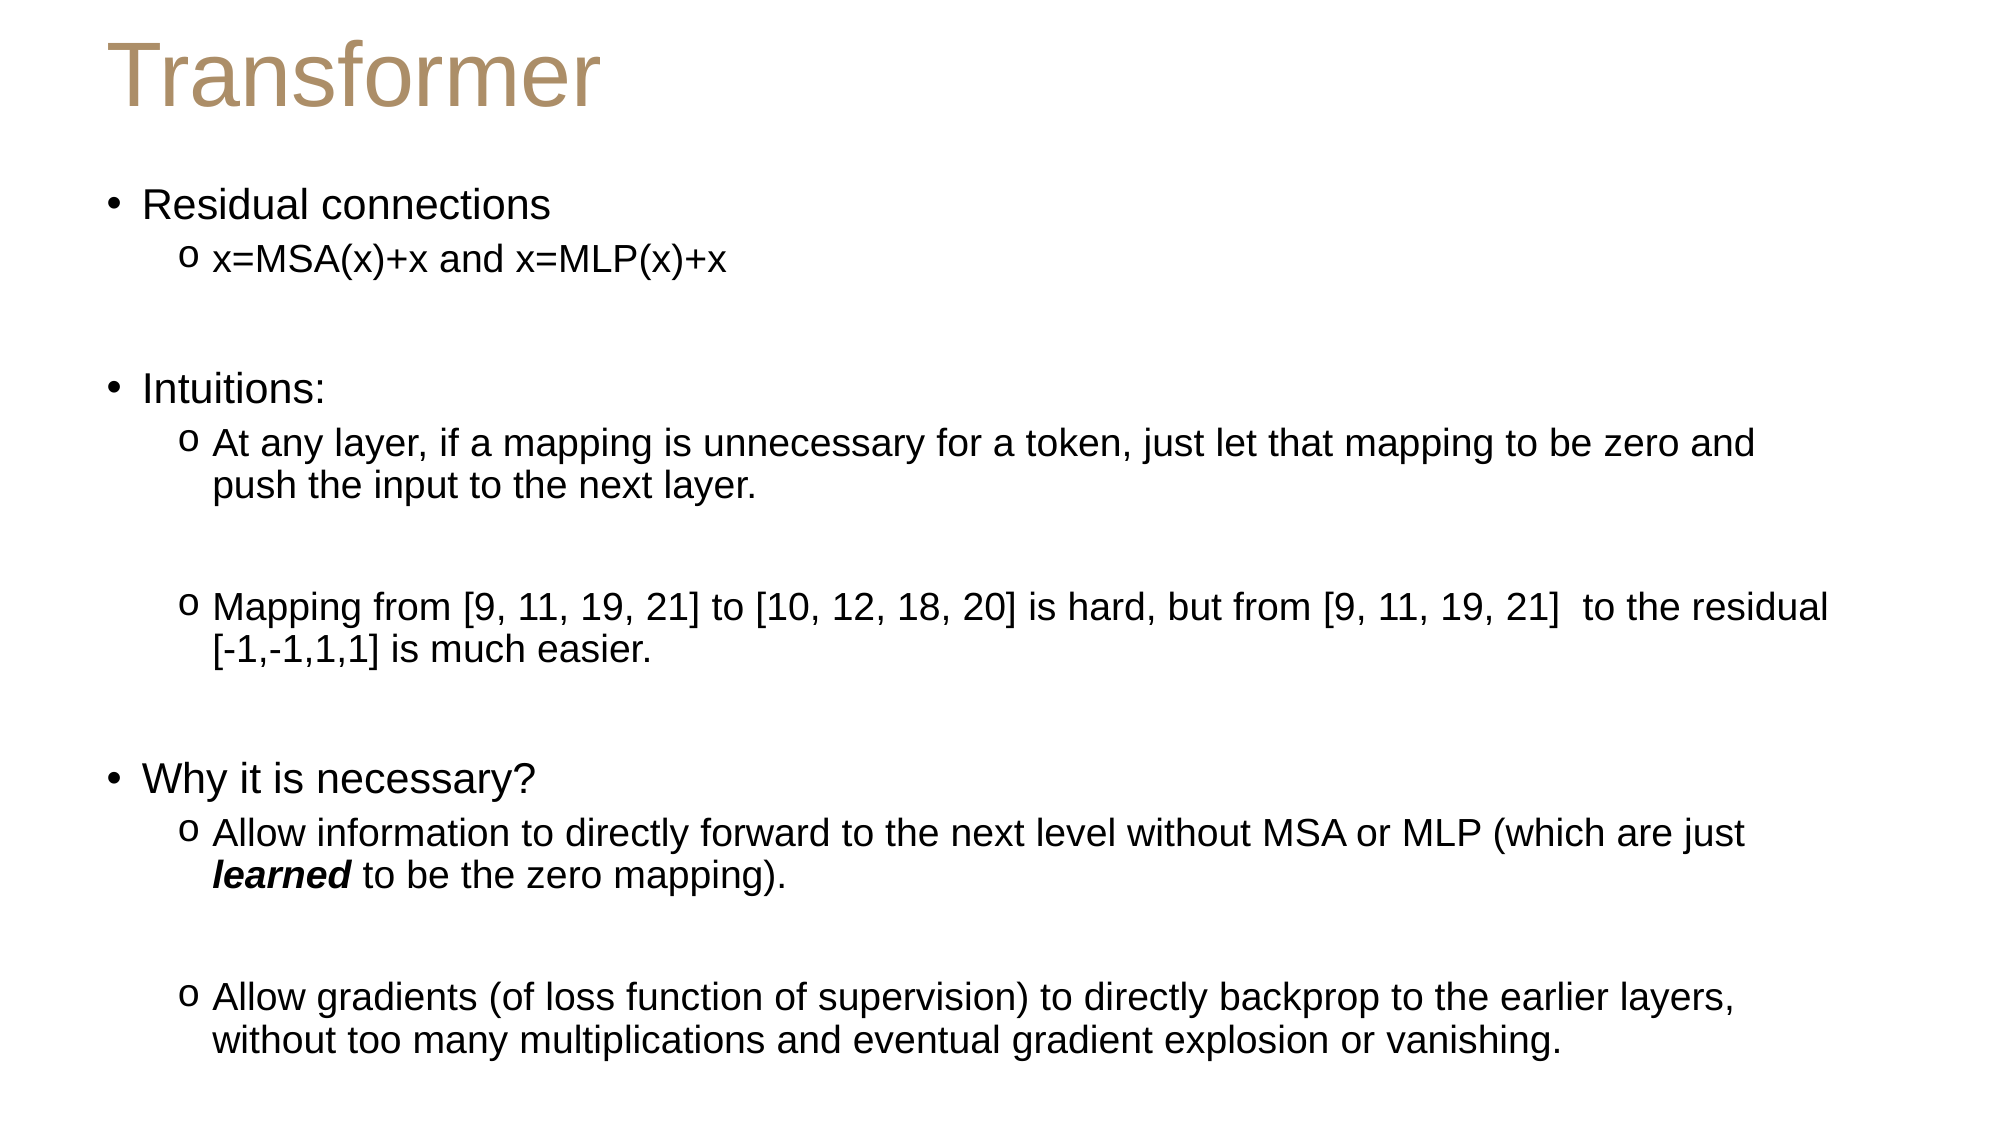

Transformer
Residual connections
x=MSA(x)+x and x=MLP(x)+x

Intuitions:
At any layer, if a mapping is unnecessary for a token, just let that mapping to be zero and push the input to the next layer.

Mapping from [9, 11, 19, 21] to [10, 12, 18, 20] is hard, but from [9, 11, 19, 21]  to the residual [-1,-1,1,1] is much easier.

Why it is necessary?
Allow information to directly forward to the next level without MSA or MLP (which are just learned to be the zero mapping).

Allow gradients (of loss function of supervision) to directly backprop to the earlier layers, without too many multiplications and eventual gradient explosion or vanishing.